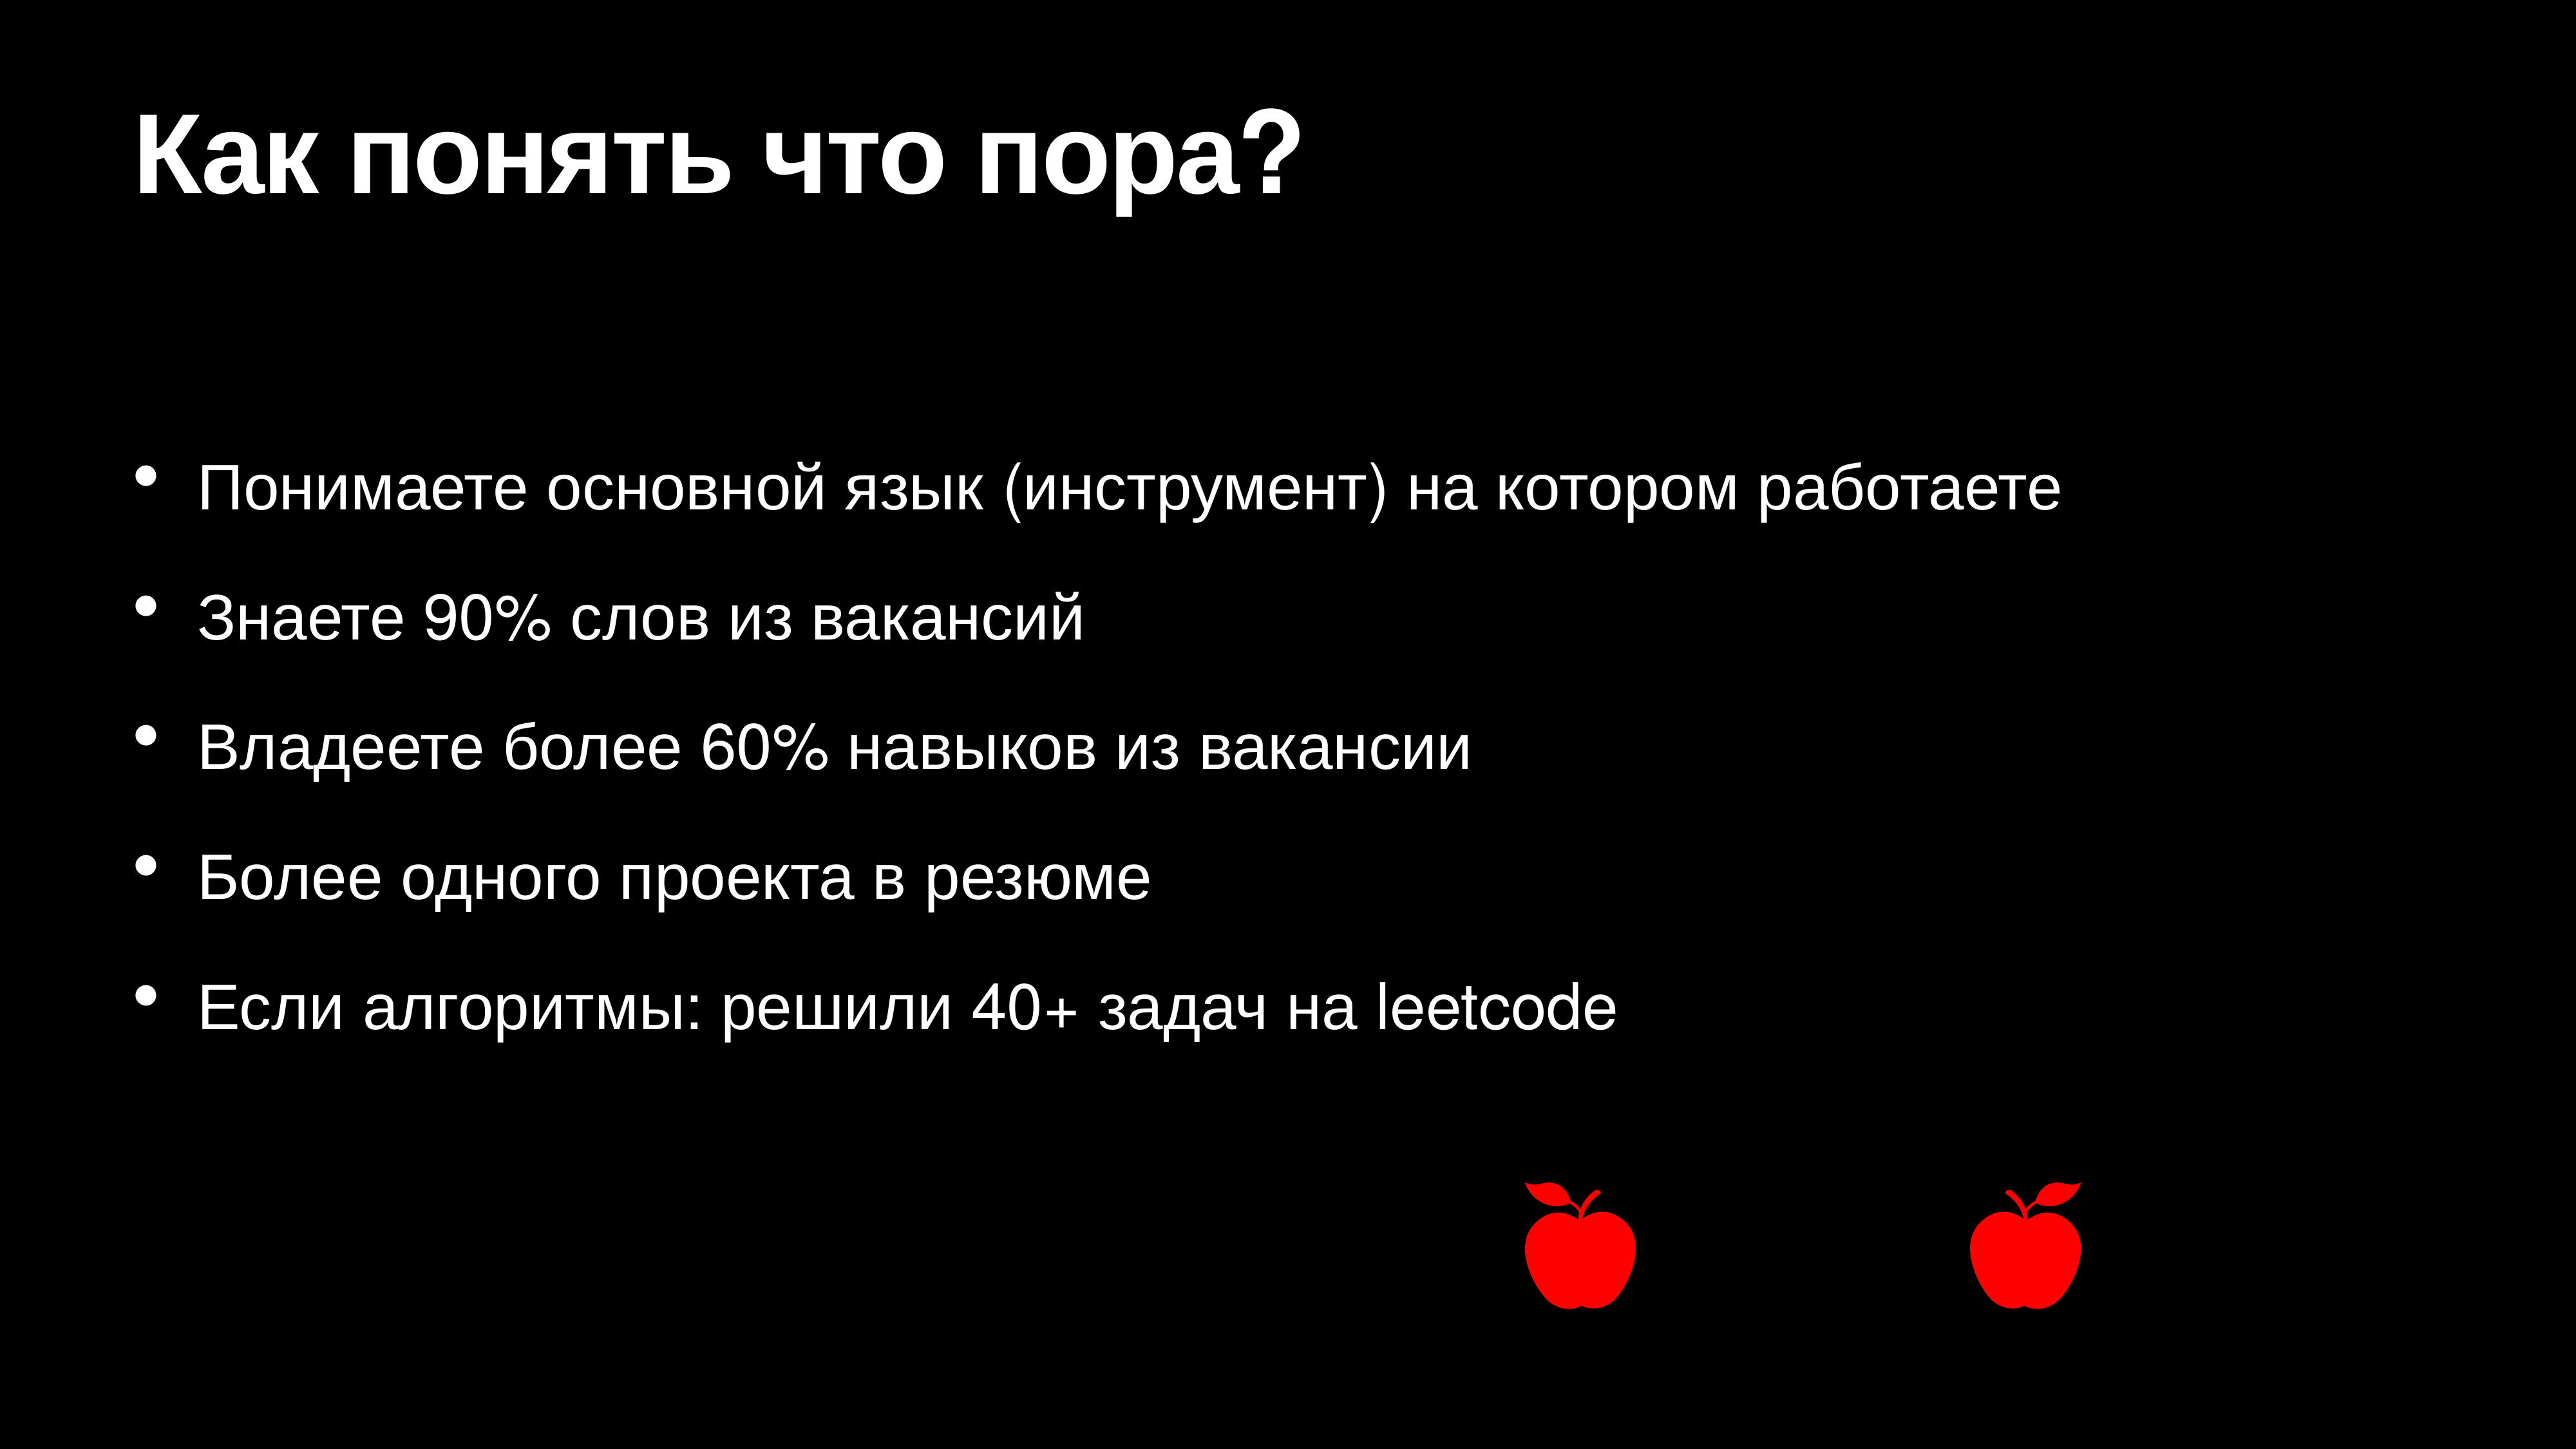

# Как понять что пора?

Понимаете основной язык (инструмент) на котором работаете
Знаете 90% слов из вакансий
Владеете более 60% навыков из вакансии
Более одного проекта в резюме
Если алгоритмы: решили 40+ задач на leetcode